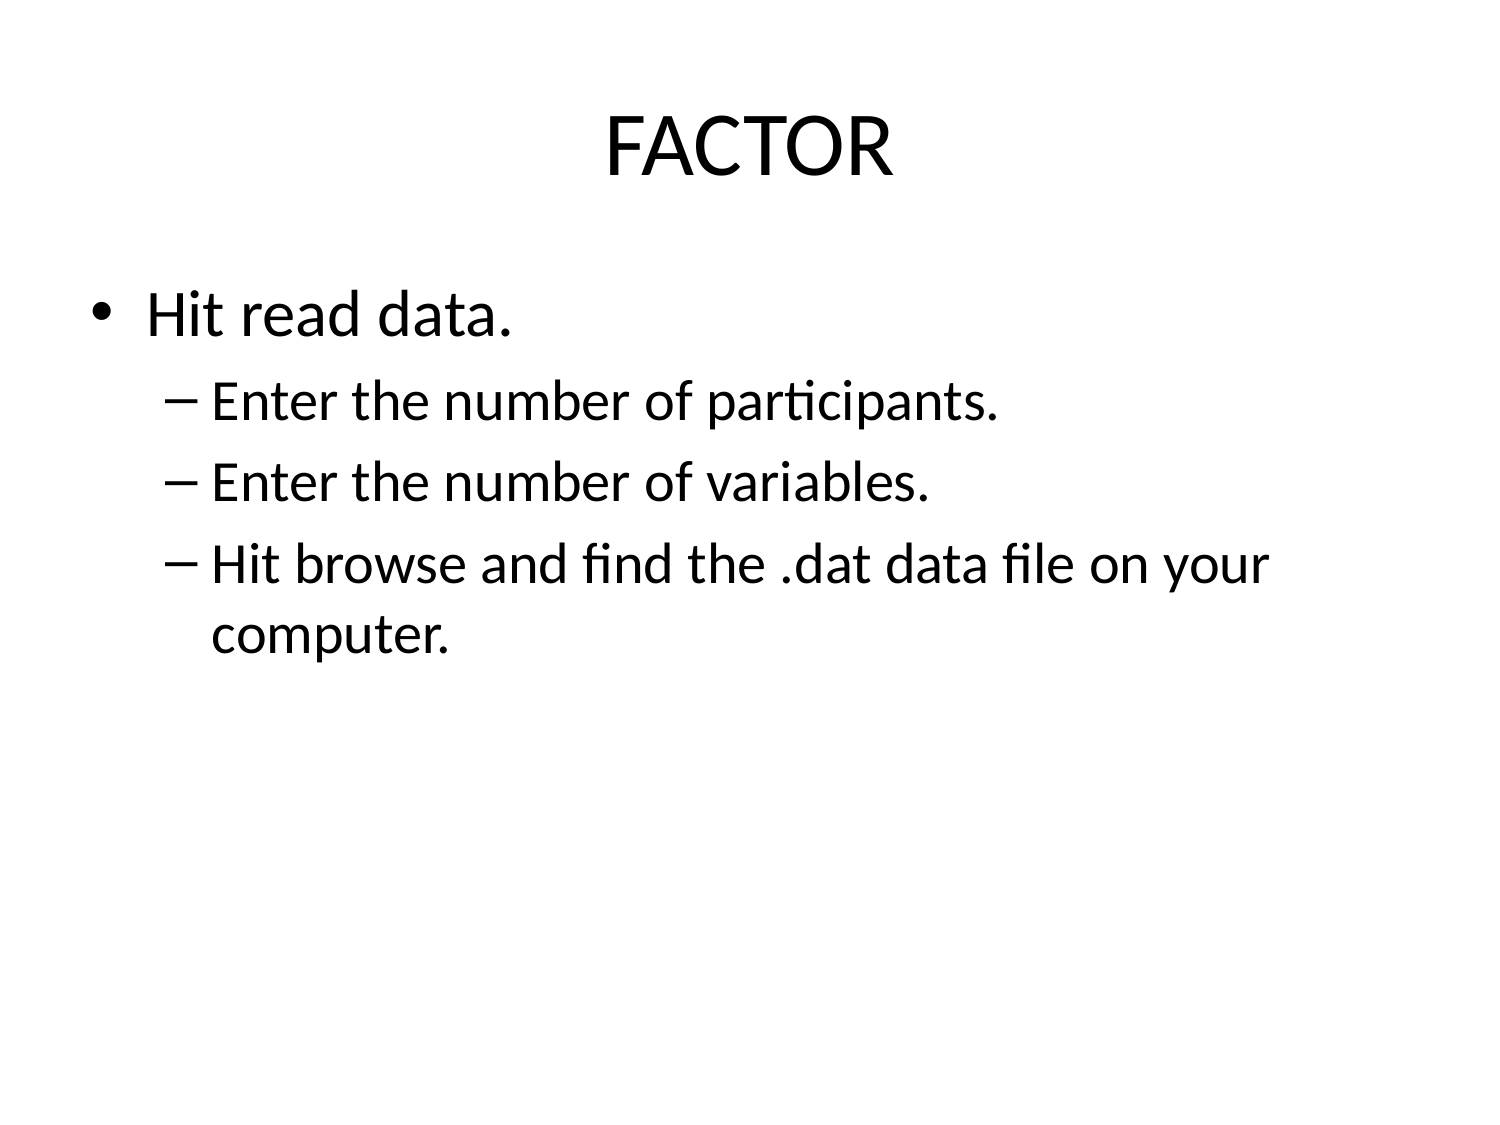

# FACTOR
Hit read data.
Enter the number of participants.
Enter the number of variables.
Hit browse and find the .dat data file on your computer.